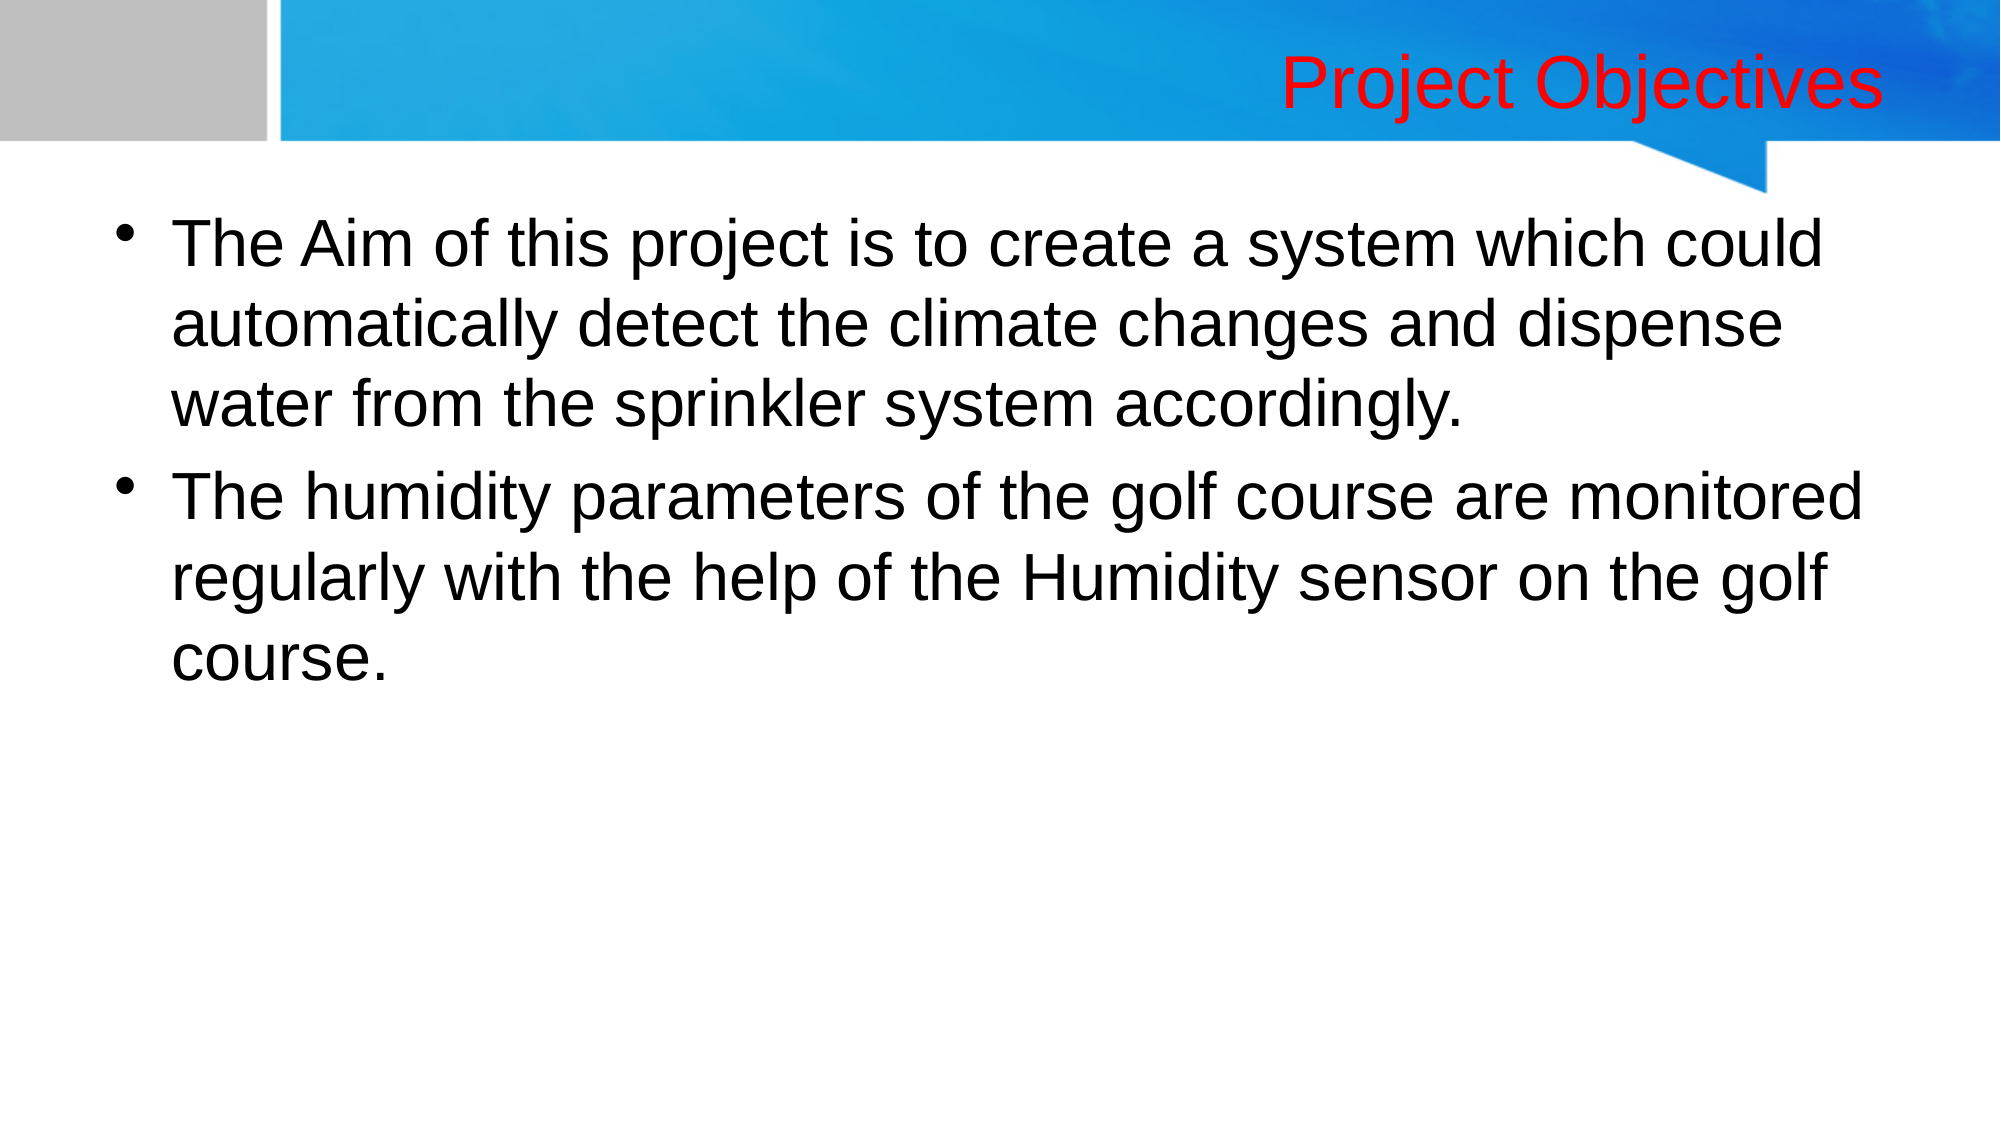

# Project Objectives
The Aim of this project is to create a system which could automatically detect the climate changes and dispense water from the sprinkler system accordingly.
The humidity parameters of the golf course are monitored regularly with the help of the Humidity sensor on the golf course.